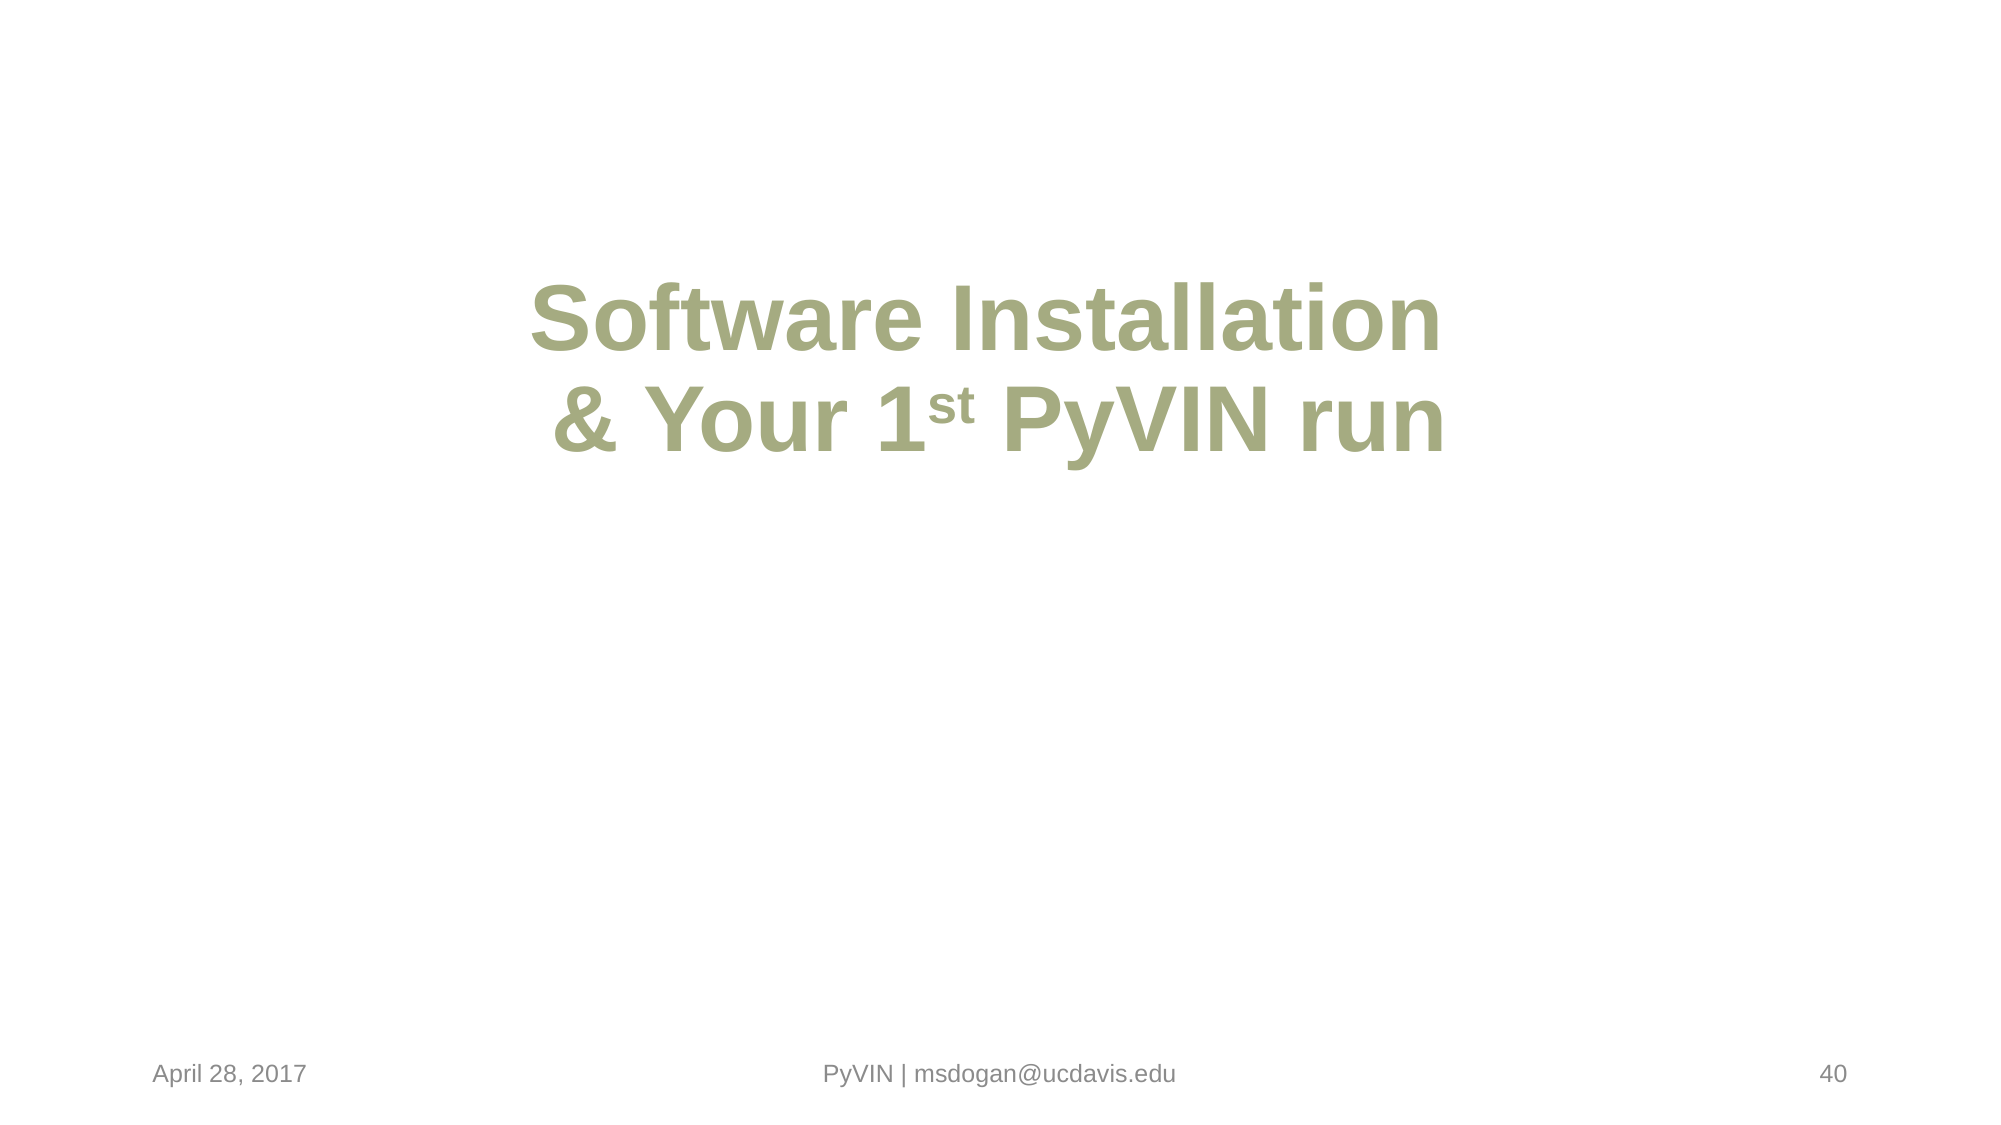

# Software Installation & Your 1st PyVIN run
April 28, 2017
PyVIN | msdogan@ucdavis.edu
40